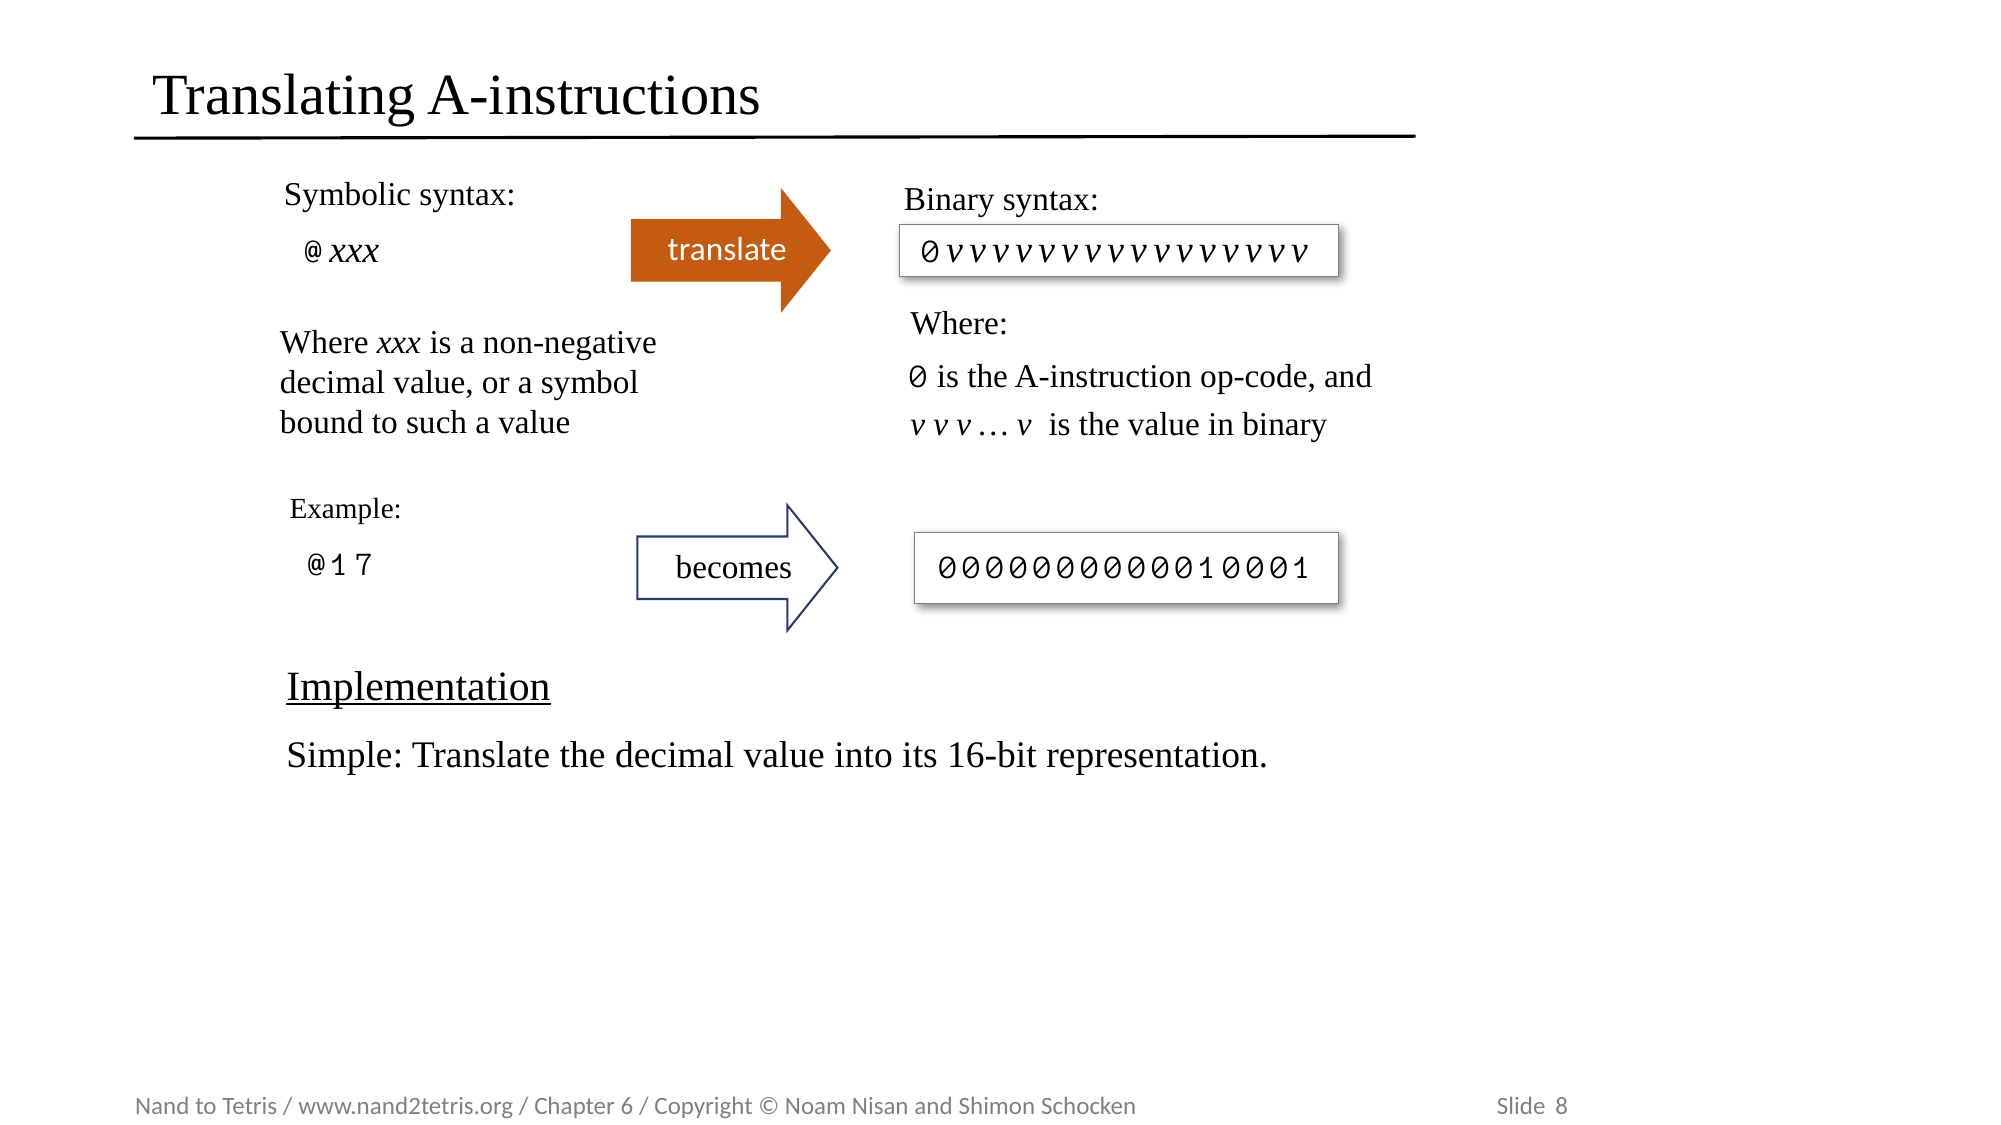

# Translating A-instructions
Symbolic syntax:
@xxx
Binary syntax:
0vvvvvvvvvvvvvvvv
Where:
0 is the A-instruction op-code, and
v v v … v  is the value in binary

Where xxx is a non-negative decimal value, or a symbol bound to such a value
translate

0000000000010001
Example:
@17
becomes
Implementation
Simple: Translate the decimal value into its 16-bit representation.